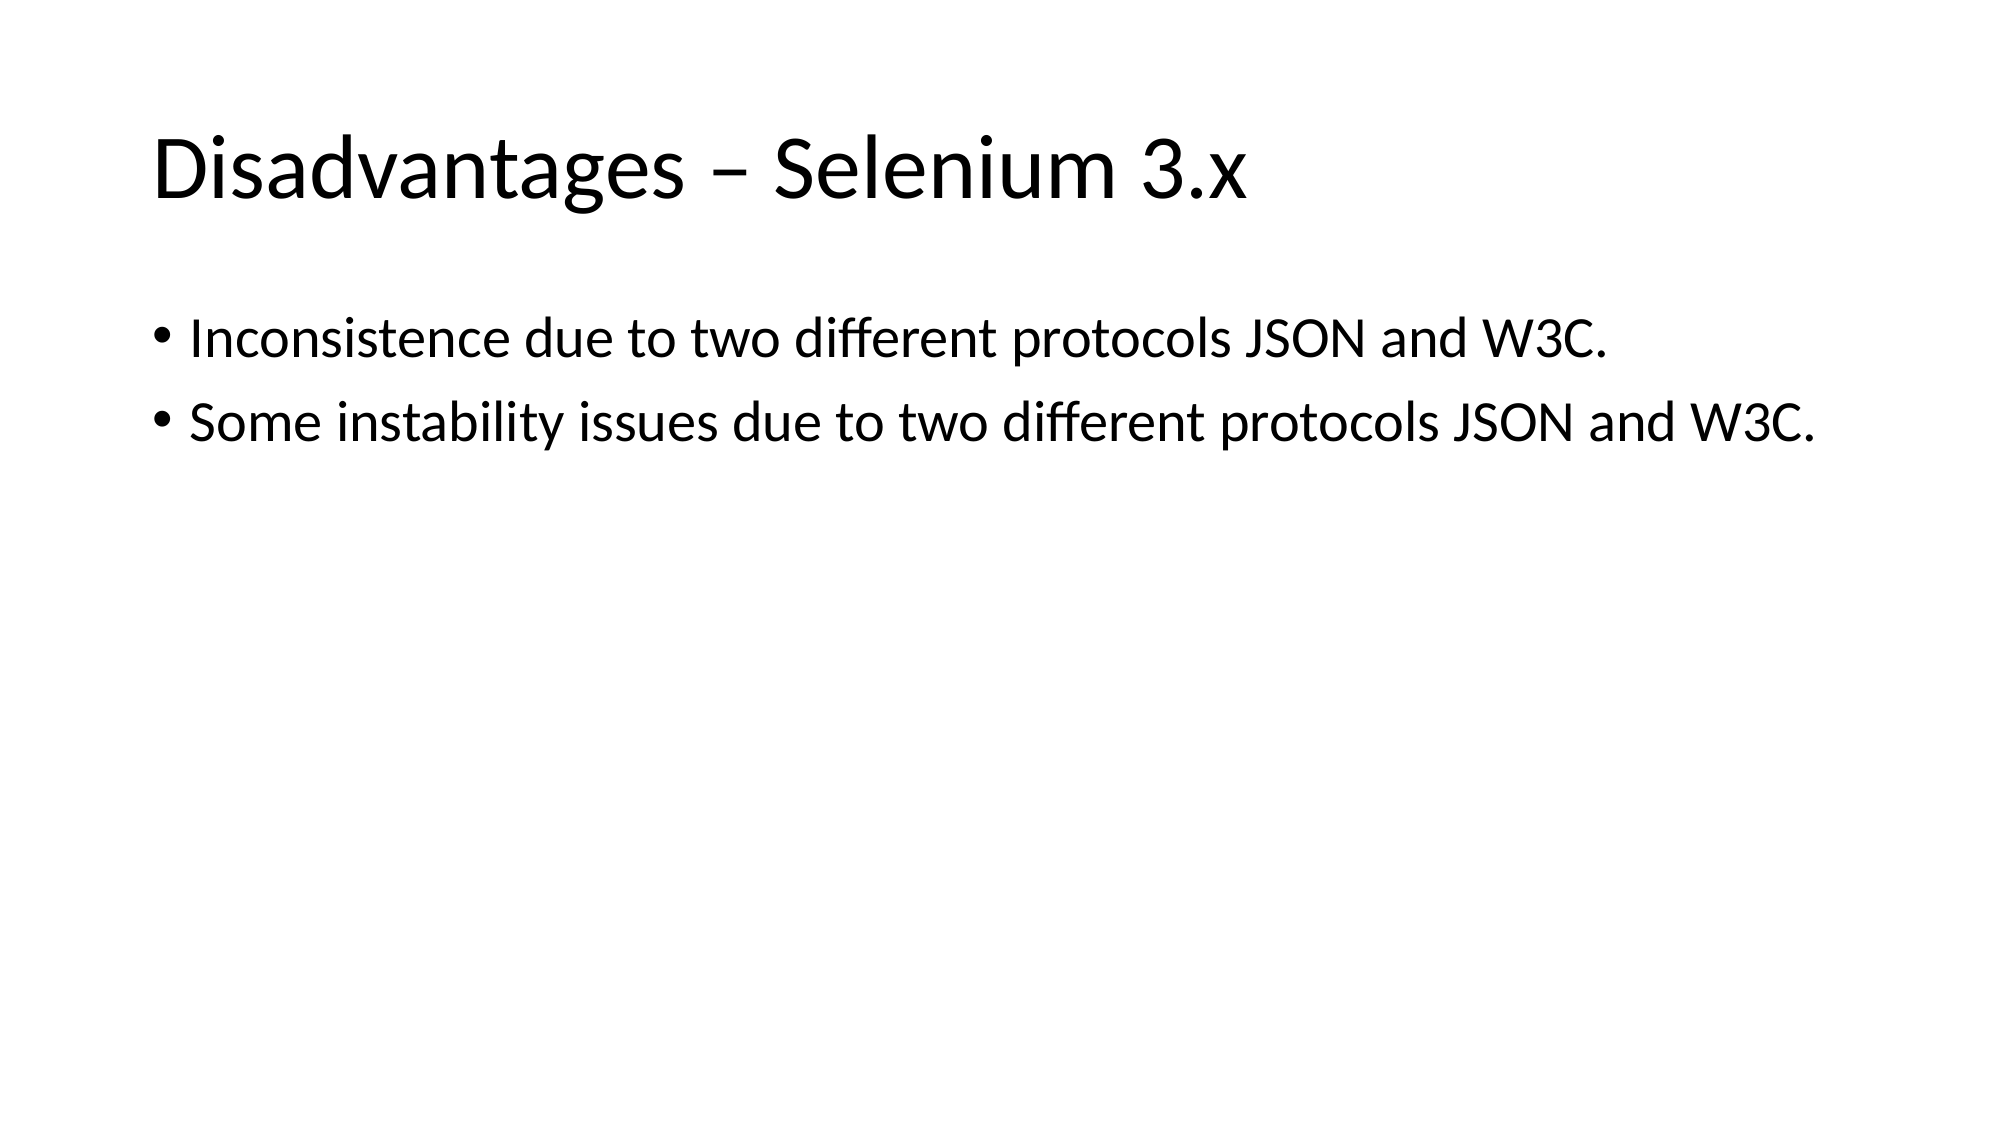

# Disadvantages – Selenium 3.x
Inconsistence due to two different protocols JSON and W3C.
Some instability issues due to two different protocols JSON and W3C.